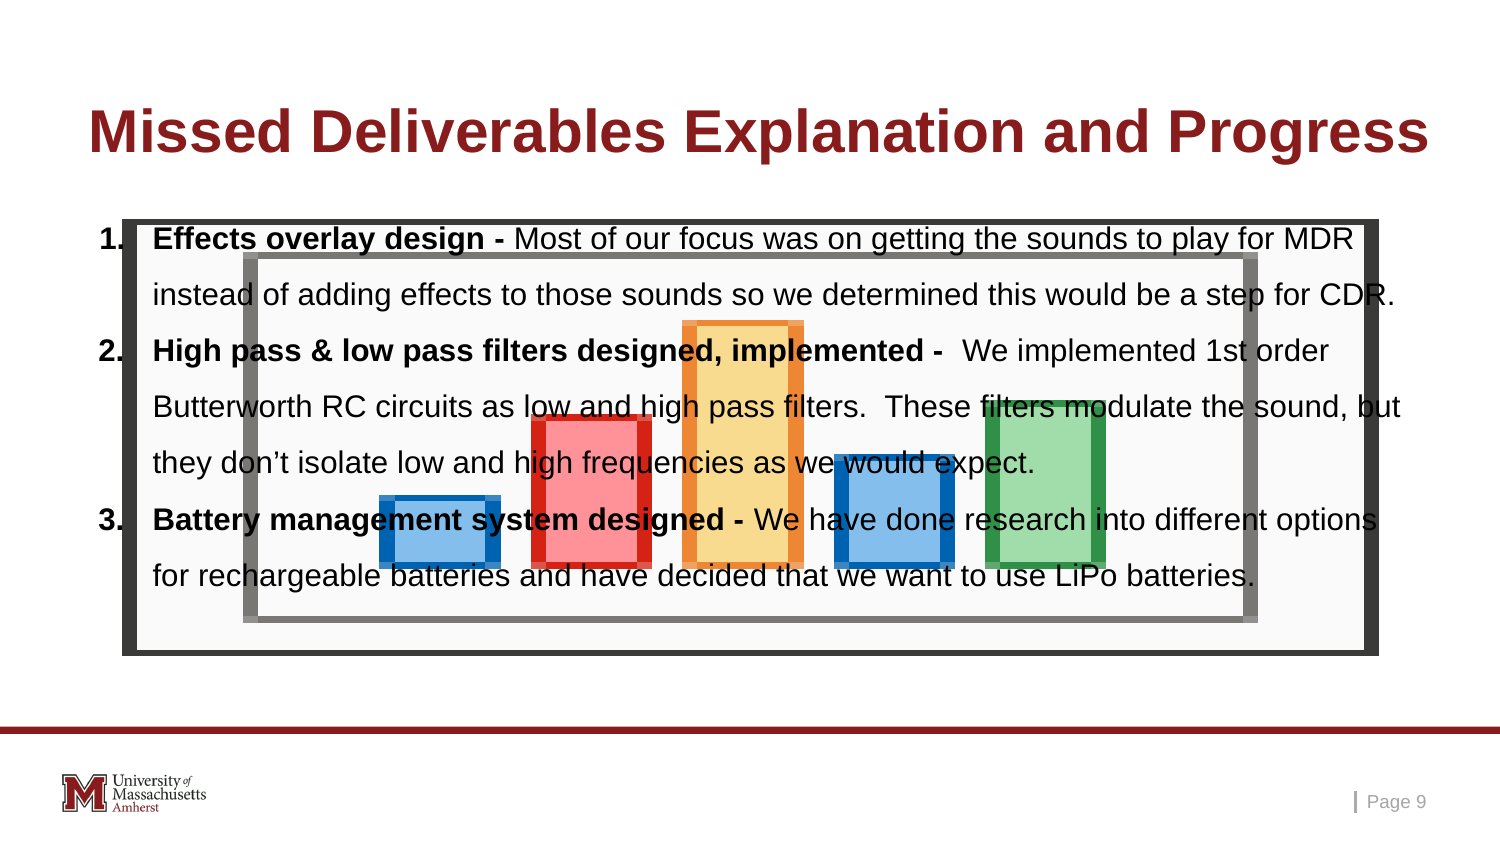

# Missed Deliverables Explanation and Progress
Effects overlay design - Most of our focus was on getting the sounds to play for MDR instead of adding effects to those sounds so we determined this would be a step for CDR.
High pass & low pass filters designed, implemented -  We implemented 1st order Butterworth RC circuits as low and high pass filters.  These filters modulate the sound, but they don’t isolate low and high frequencies as we would expect.
Battery management system designed - We have done research into different options for rechargeable batteries and have decided that we want to use LiPo batteries.

Page 9